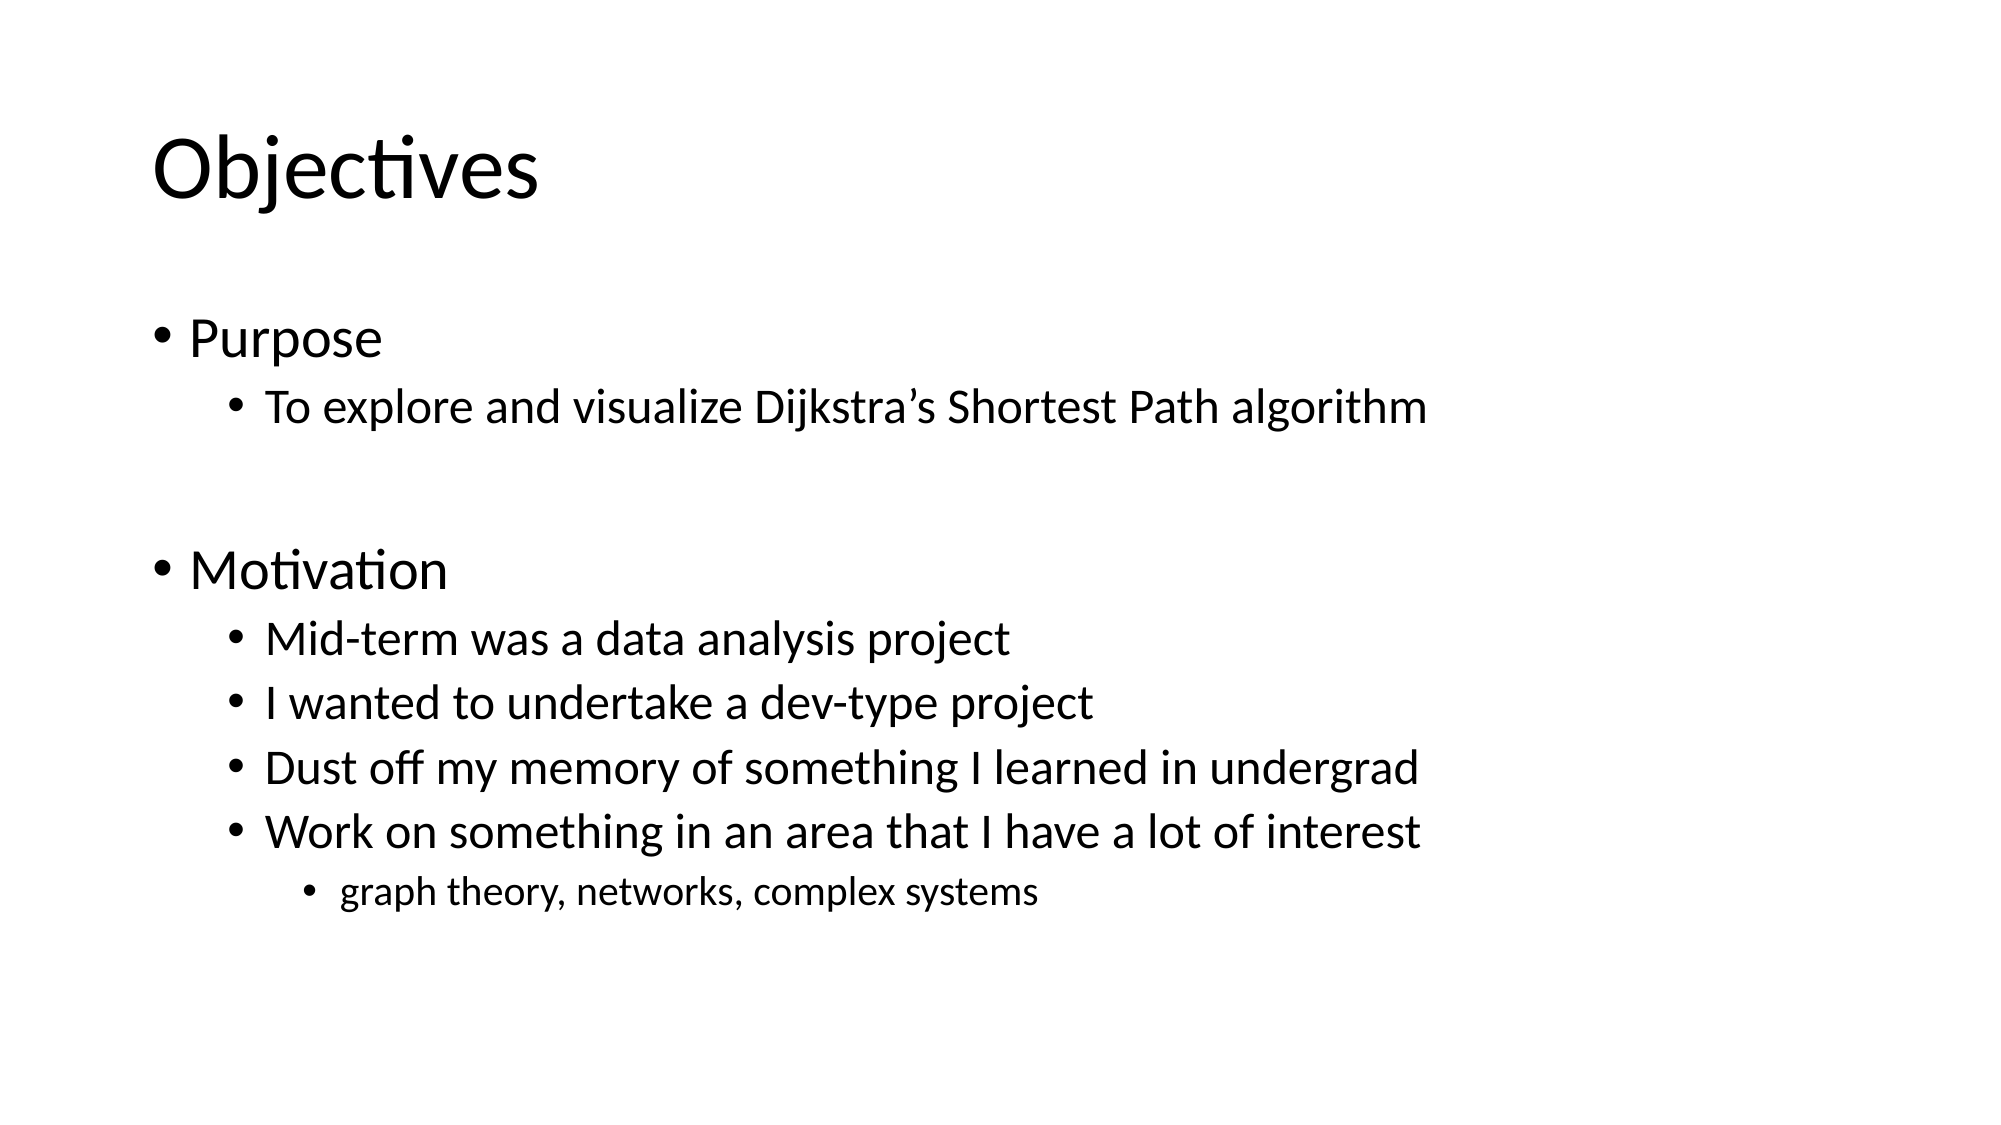

# Objectives
Purpose
To explore and visualize Dijkstra’s Shortest Path algorithm

Motivation
Mid-term was a data analysis project
I wanted to undertake a dev-type project
Dust off my memory of something I learned in undergrad
Work on something in an area that I have a lot of interest
graph theory, networks, complex systems